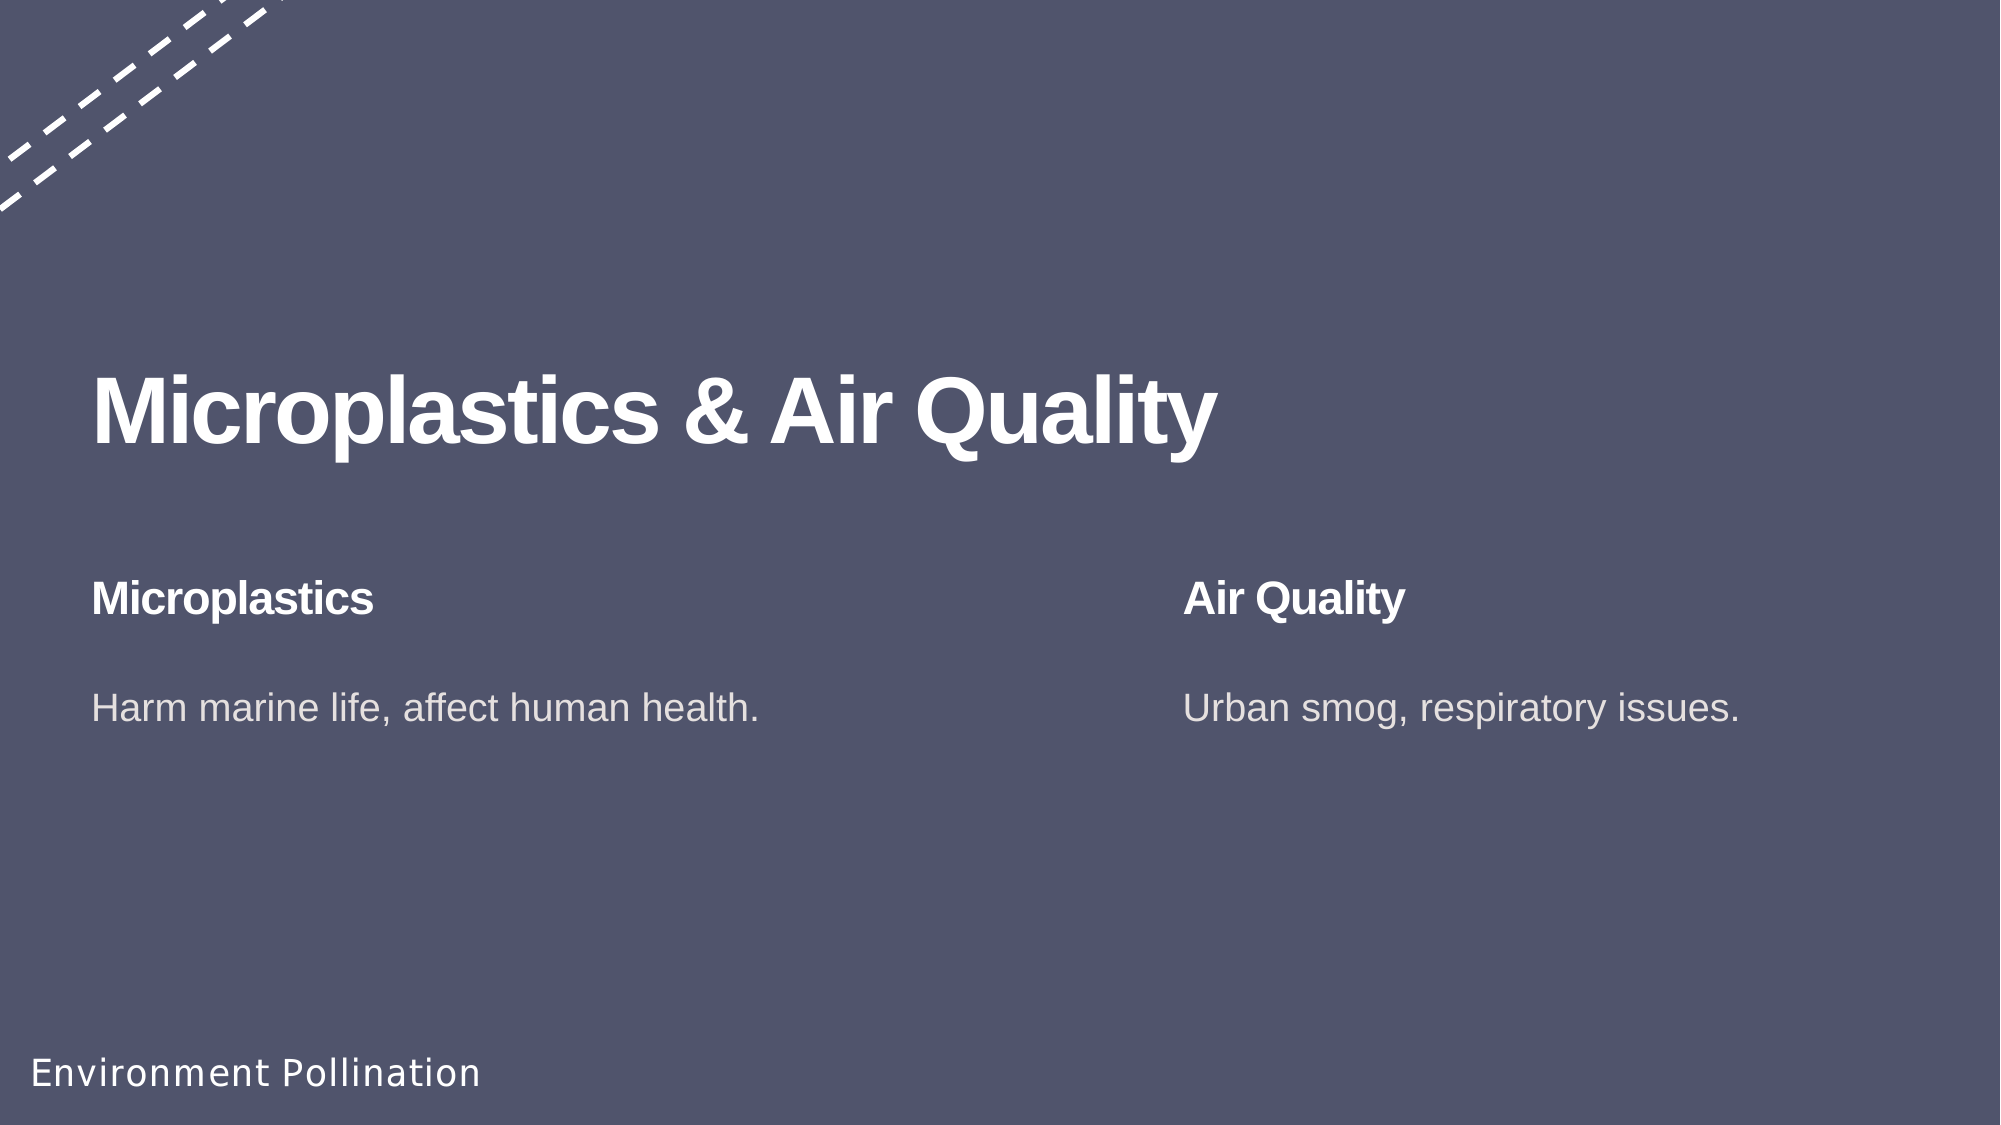

Microplastics & Air Quality
Microplastics
Air Quality
Harm marine life, affect human health.
Urban smog, respiratory issues.